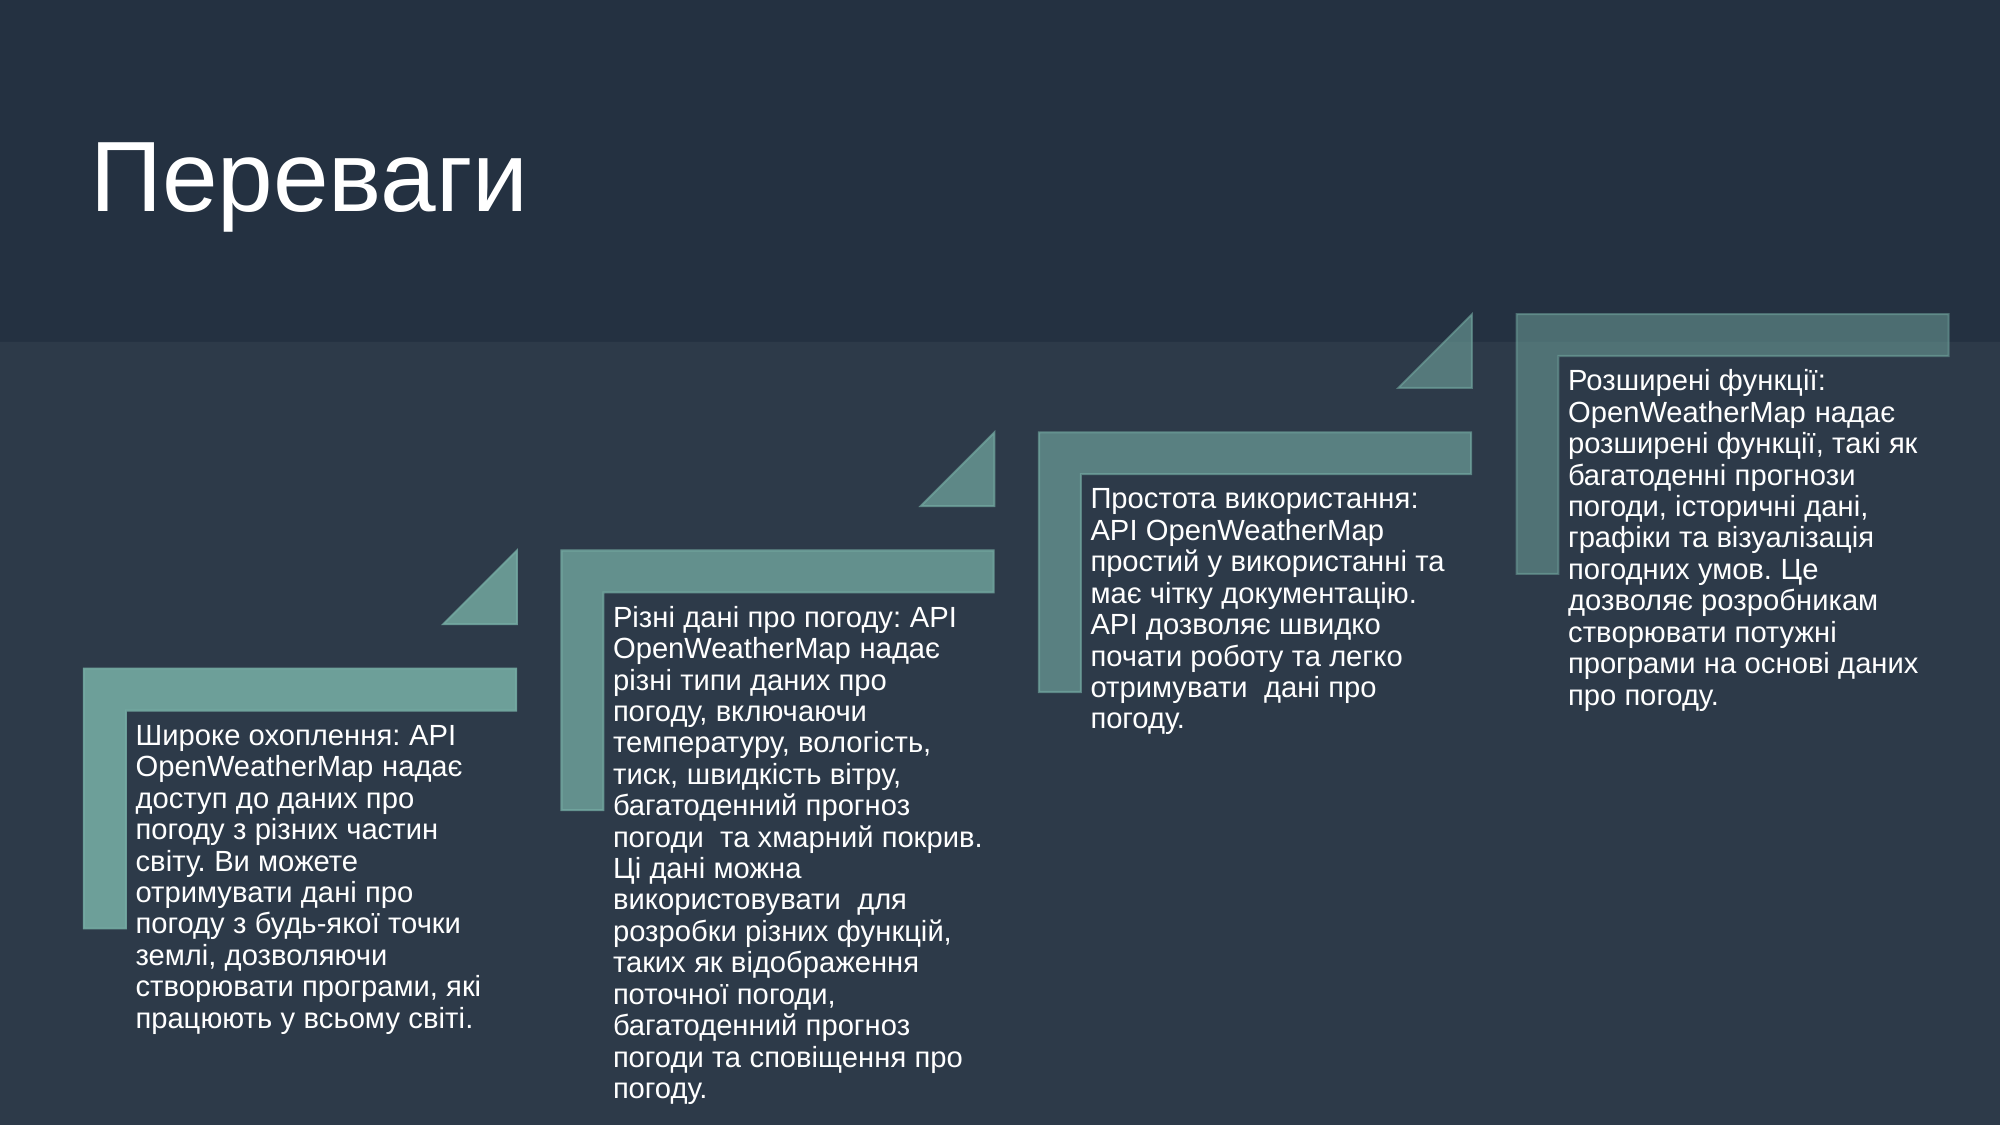

# Переваги
Широке охоплення: API OpenWeatherMap надає доступ до даних про погоду з різних частин світу. Ви можете отримувати дані про погоду з будь-якої точки землі, дозволяючи створювати програми, які працюють у всьому світі.
Різні дані про погоду: API  OpenWeatherMap надає різні типи даних про погоду, включаючи температуру, вологість, тиск, швидкість вітру, багатоденний прогноз погоди  та хмарний покрив. Ці дані можна використовувати  для розробки різних функцій, таких як відображення поточної погоди, багатоденний прогноз погоди та сповіщення про погоду.
Простота використання: API OpenWeatherMap простий у використанні та має чітку документацію. API дозволяє швидко почати роботу та легко отримувати  дані про погоду.
Розширені функції: OpenWeatherMap надає розширені функції, такі як багатоденні прогнози погоди, історичні дані, графіки та візуалізація погодних умов. Це дозволяє розробникам створювати потужні програми на основі даних про погоду.